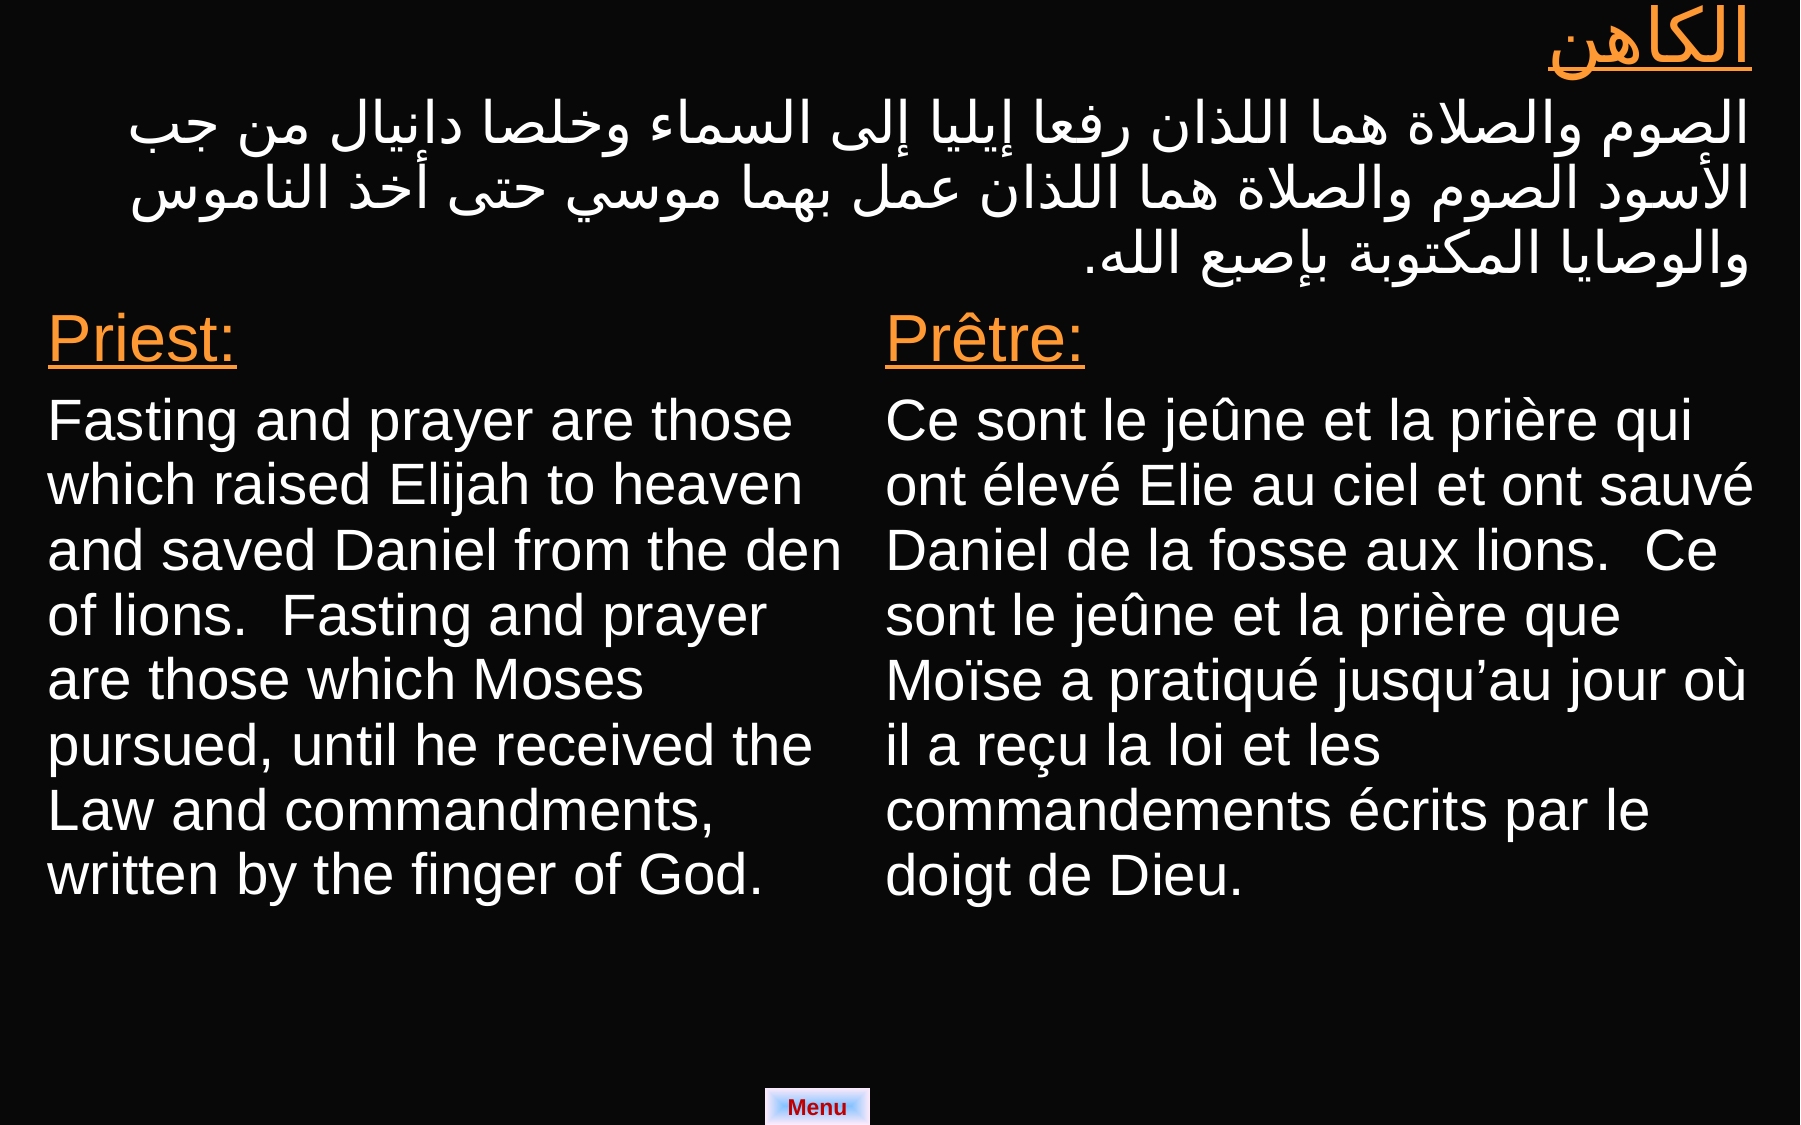

| الكاهن الصوم والصلاة هما اللذان رفعا إيليا إلى السماء وخلصا دانيال من جب الأسود الصوم والصلاة هما اللذان عمل بهما موسي حتى أخذ الناموس والوصايا المكتوبة بإصبع الله. |  |
| --- | --- |
| Priest: Fasting and prayer are those which raised Elijah to heaven and saved Daniel from the den of lions. Fasting and prayer are those which Moses pursued, until he received the Law and commandments, written by the finger of God. | Prêtre: Ce sont le jeûne et la prière qui ont élevé Elie au ciel et ont sauvé Daniel de la fosse aux lions. Ce sont le jeûne et la prière que Moïse a pratiqué jusqu’au jour où il a reçu la loi et les commandements écrits par le doigt de Dieu. |

Menu